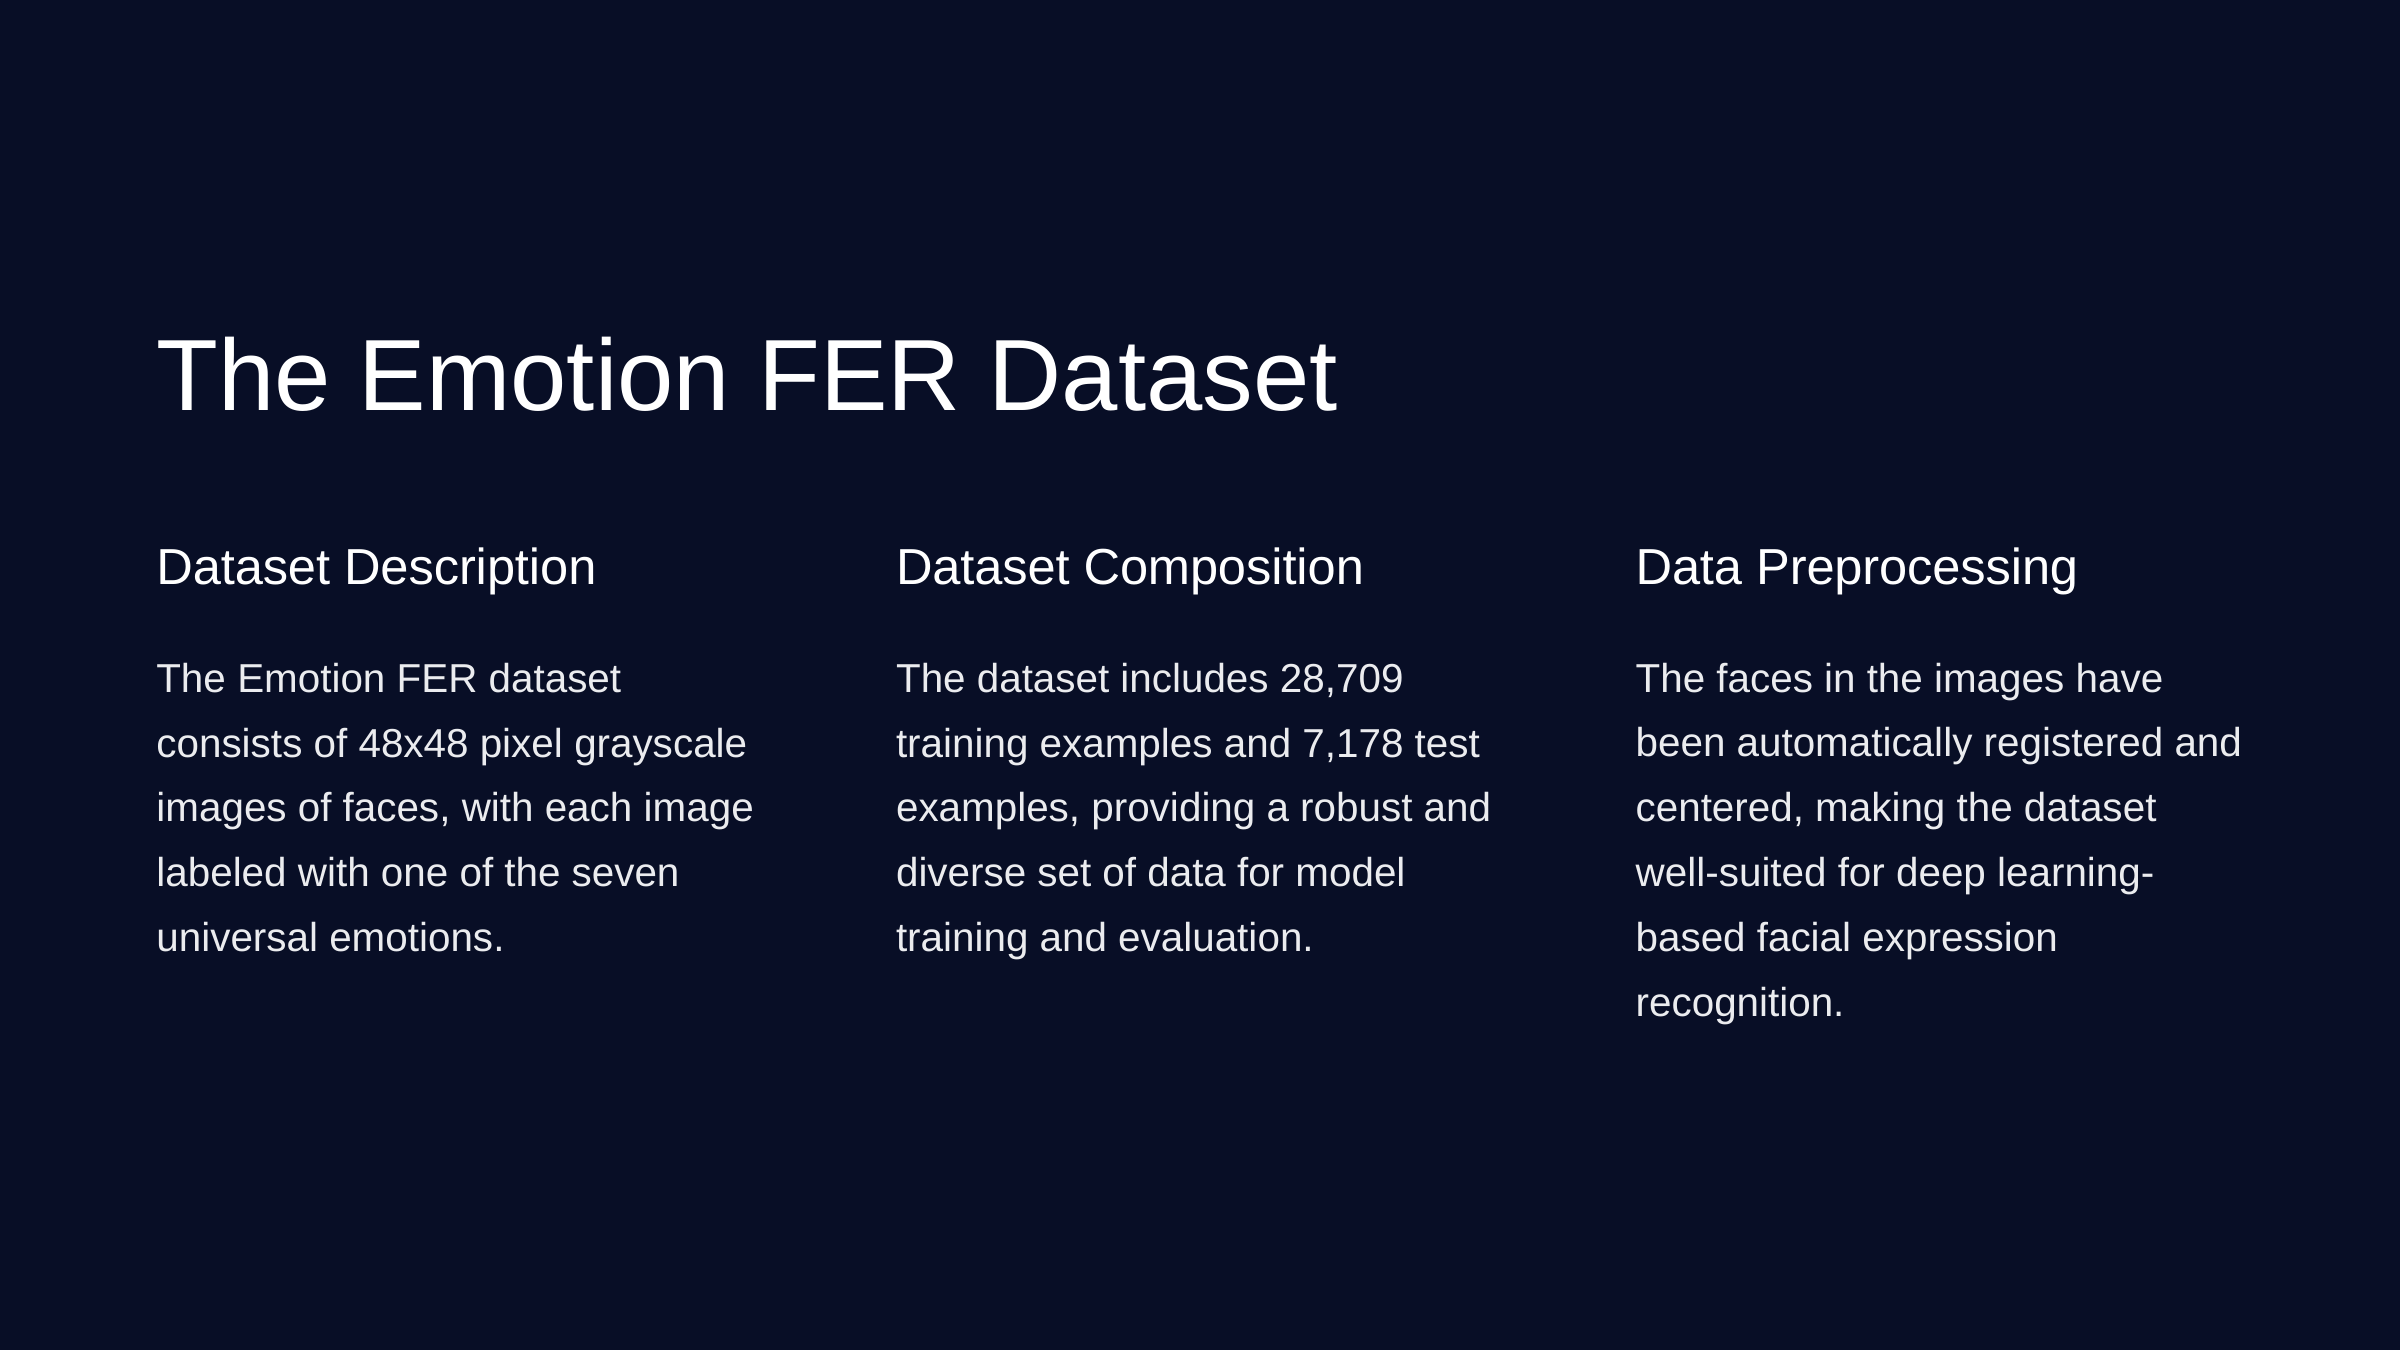

The Emotion FER Dataset
Dataset Description
Dataset Composition
Data Preprocessing
The Emotion FER dataset consists of 48x48 pixel grayscale images of faces, with each image labeled with one of the seven universal emotions.
The dataset includes 28,709 training examples and 7,178 test examples, providing a robust and diverse set of data for model training and evaluation.
The faces in the images have been automatically registered and centered, making the dataset well-suited for deep learning-based facial expression recognition.